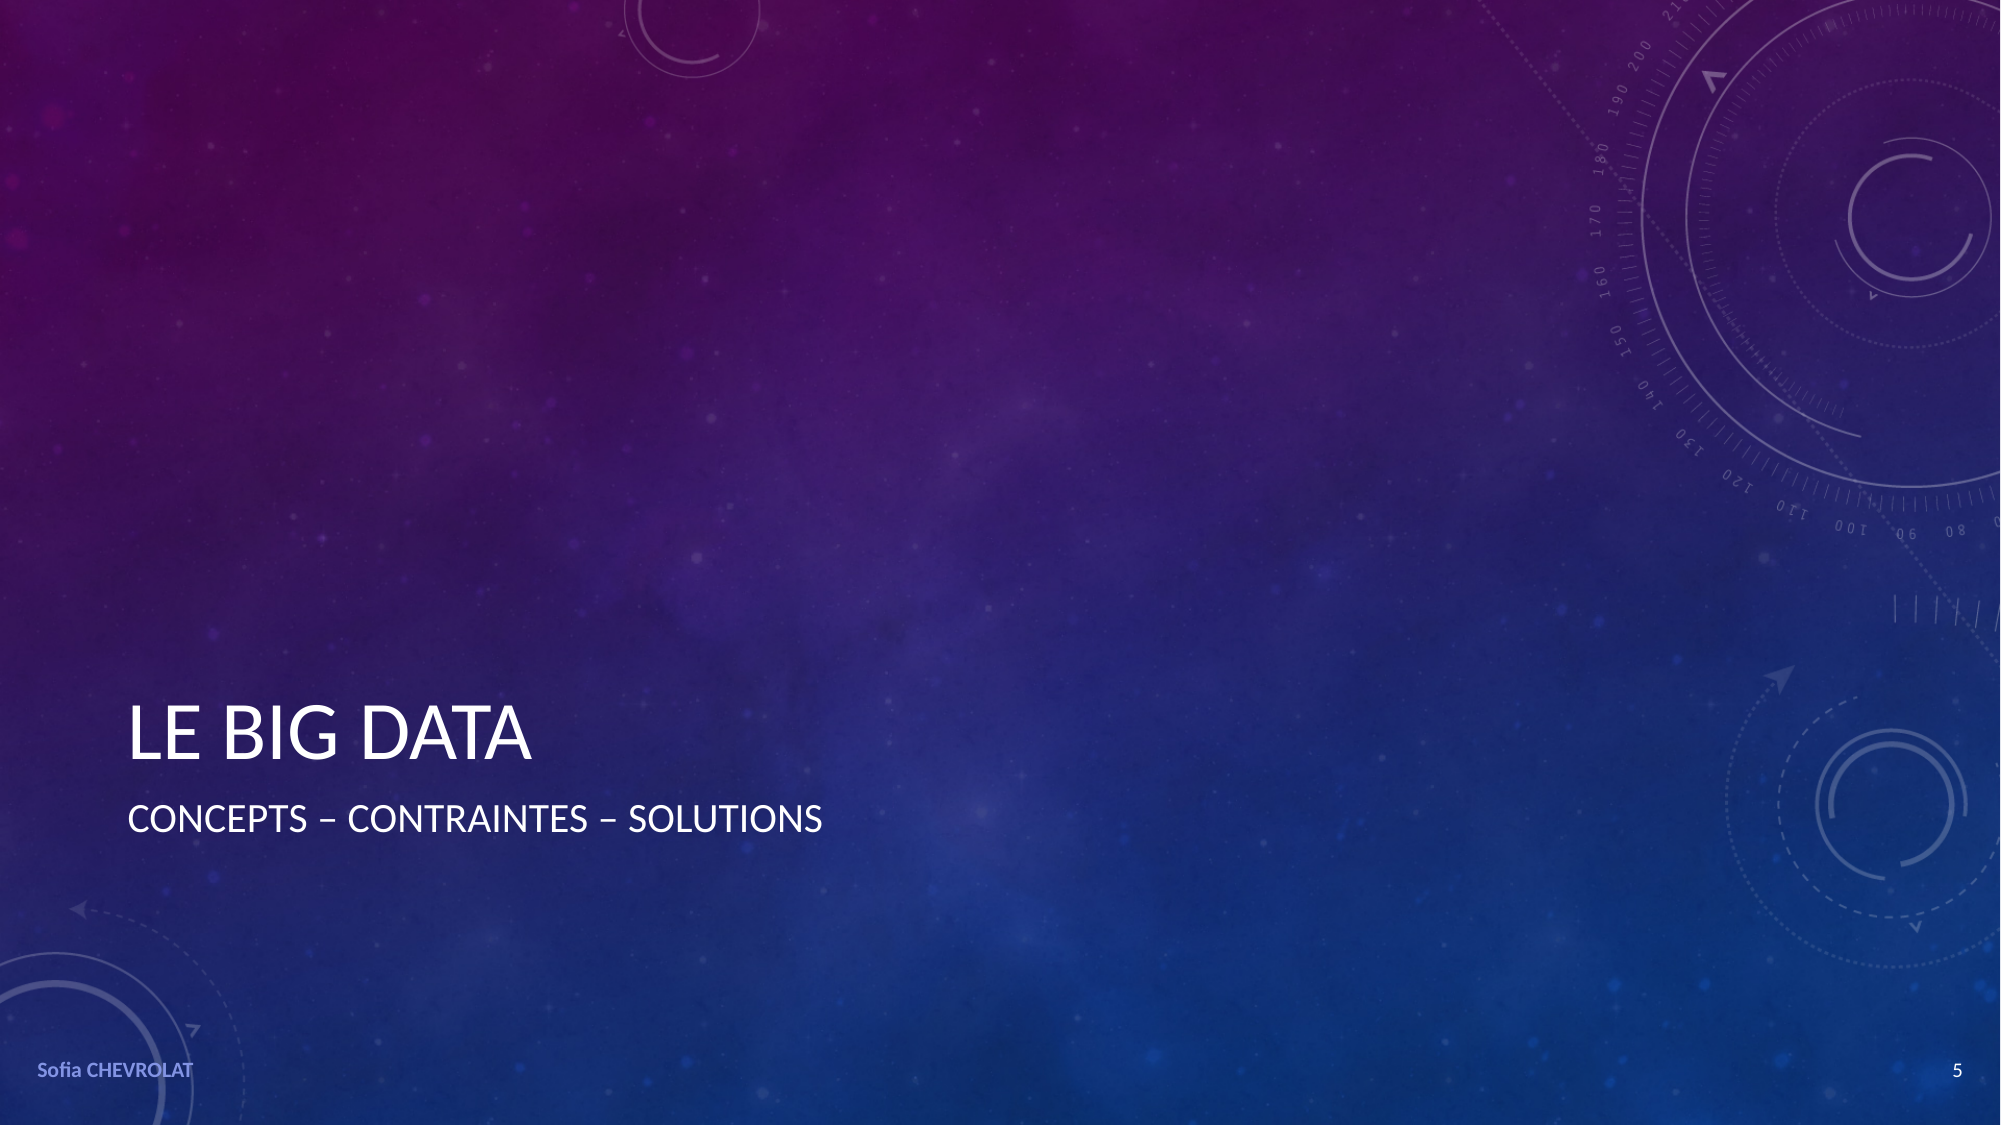

# LE BIG DATA
CONCEPTS – CONTRAINTES – solutions
Sofia CHEVROLAT
5